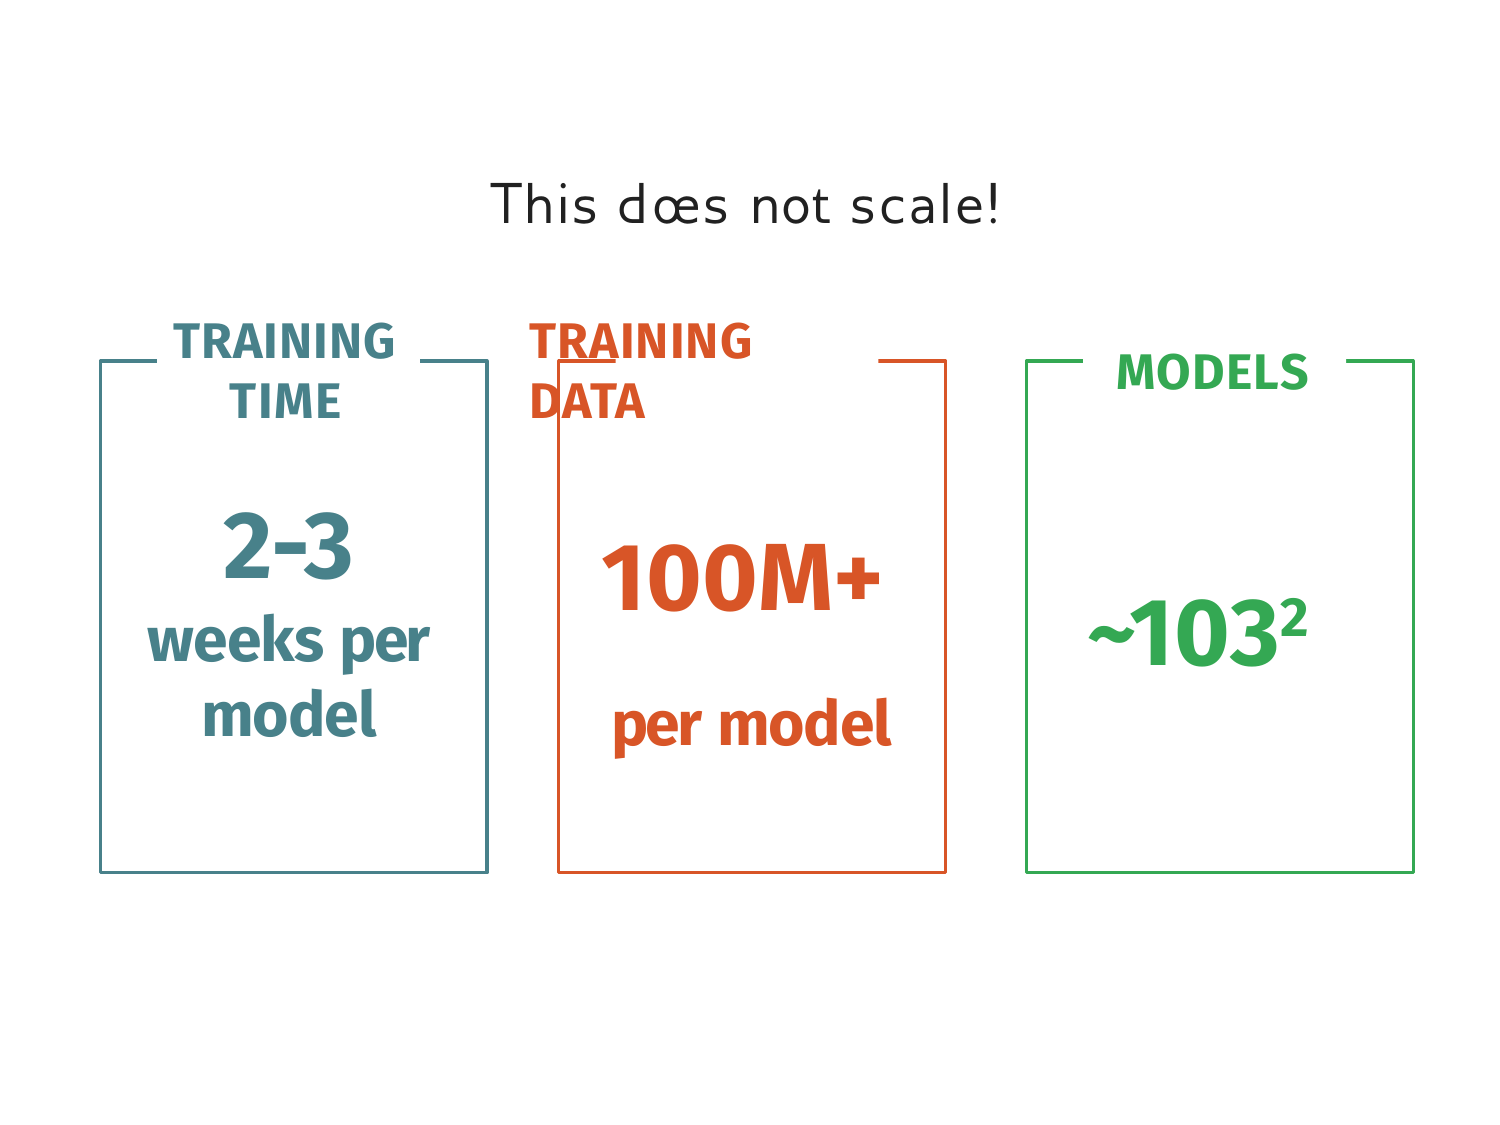

This does not scale!

TRAINING	TRAINING TIME		DATA
MODELS

2-3
weeks per model
100M+
per model
~1032